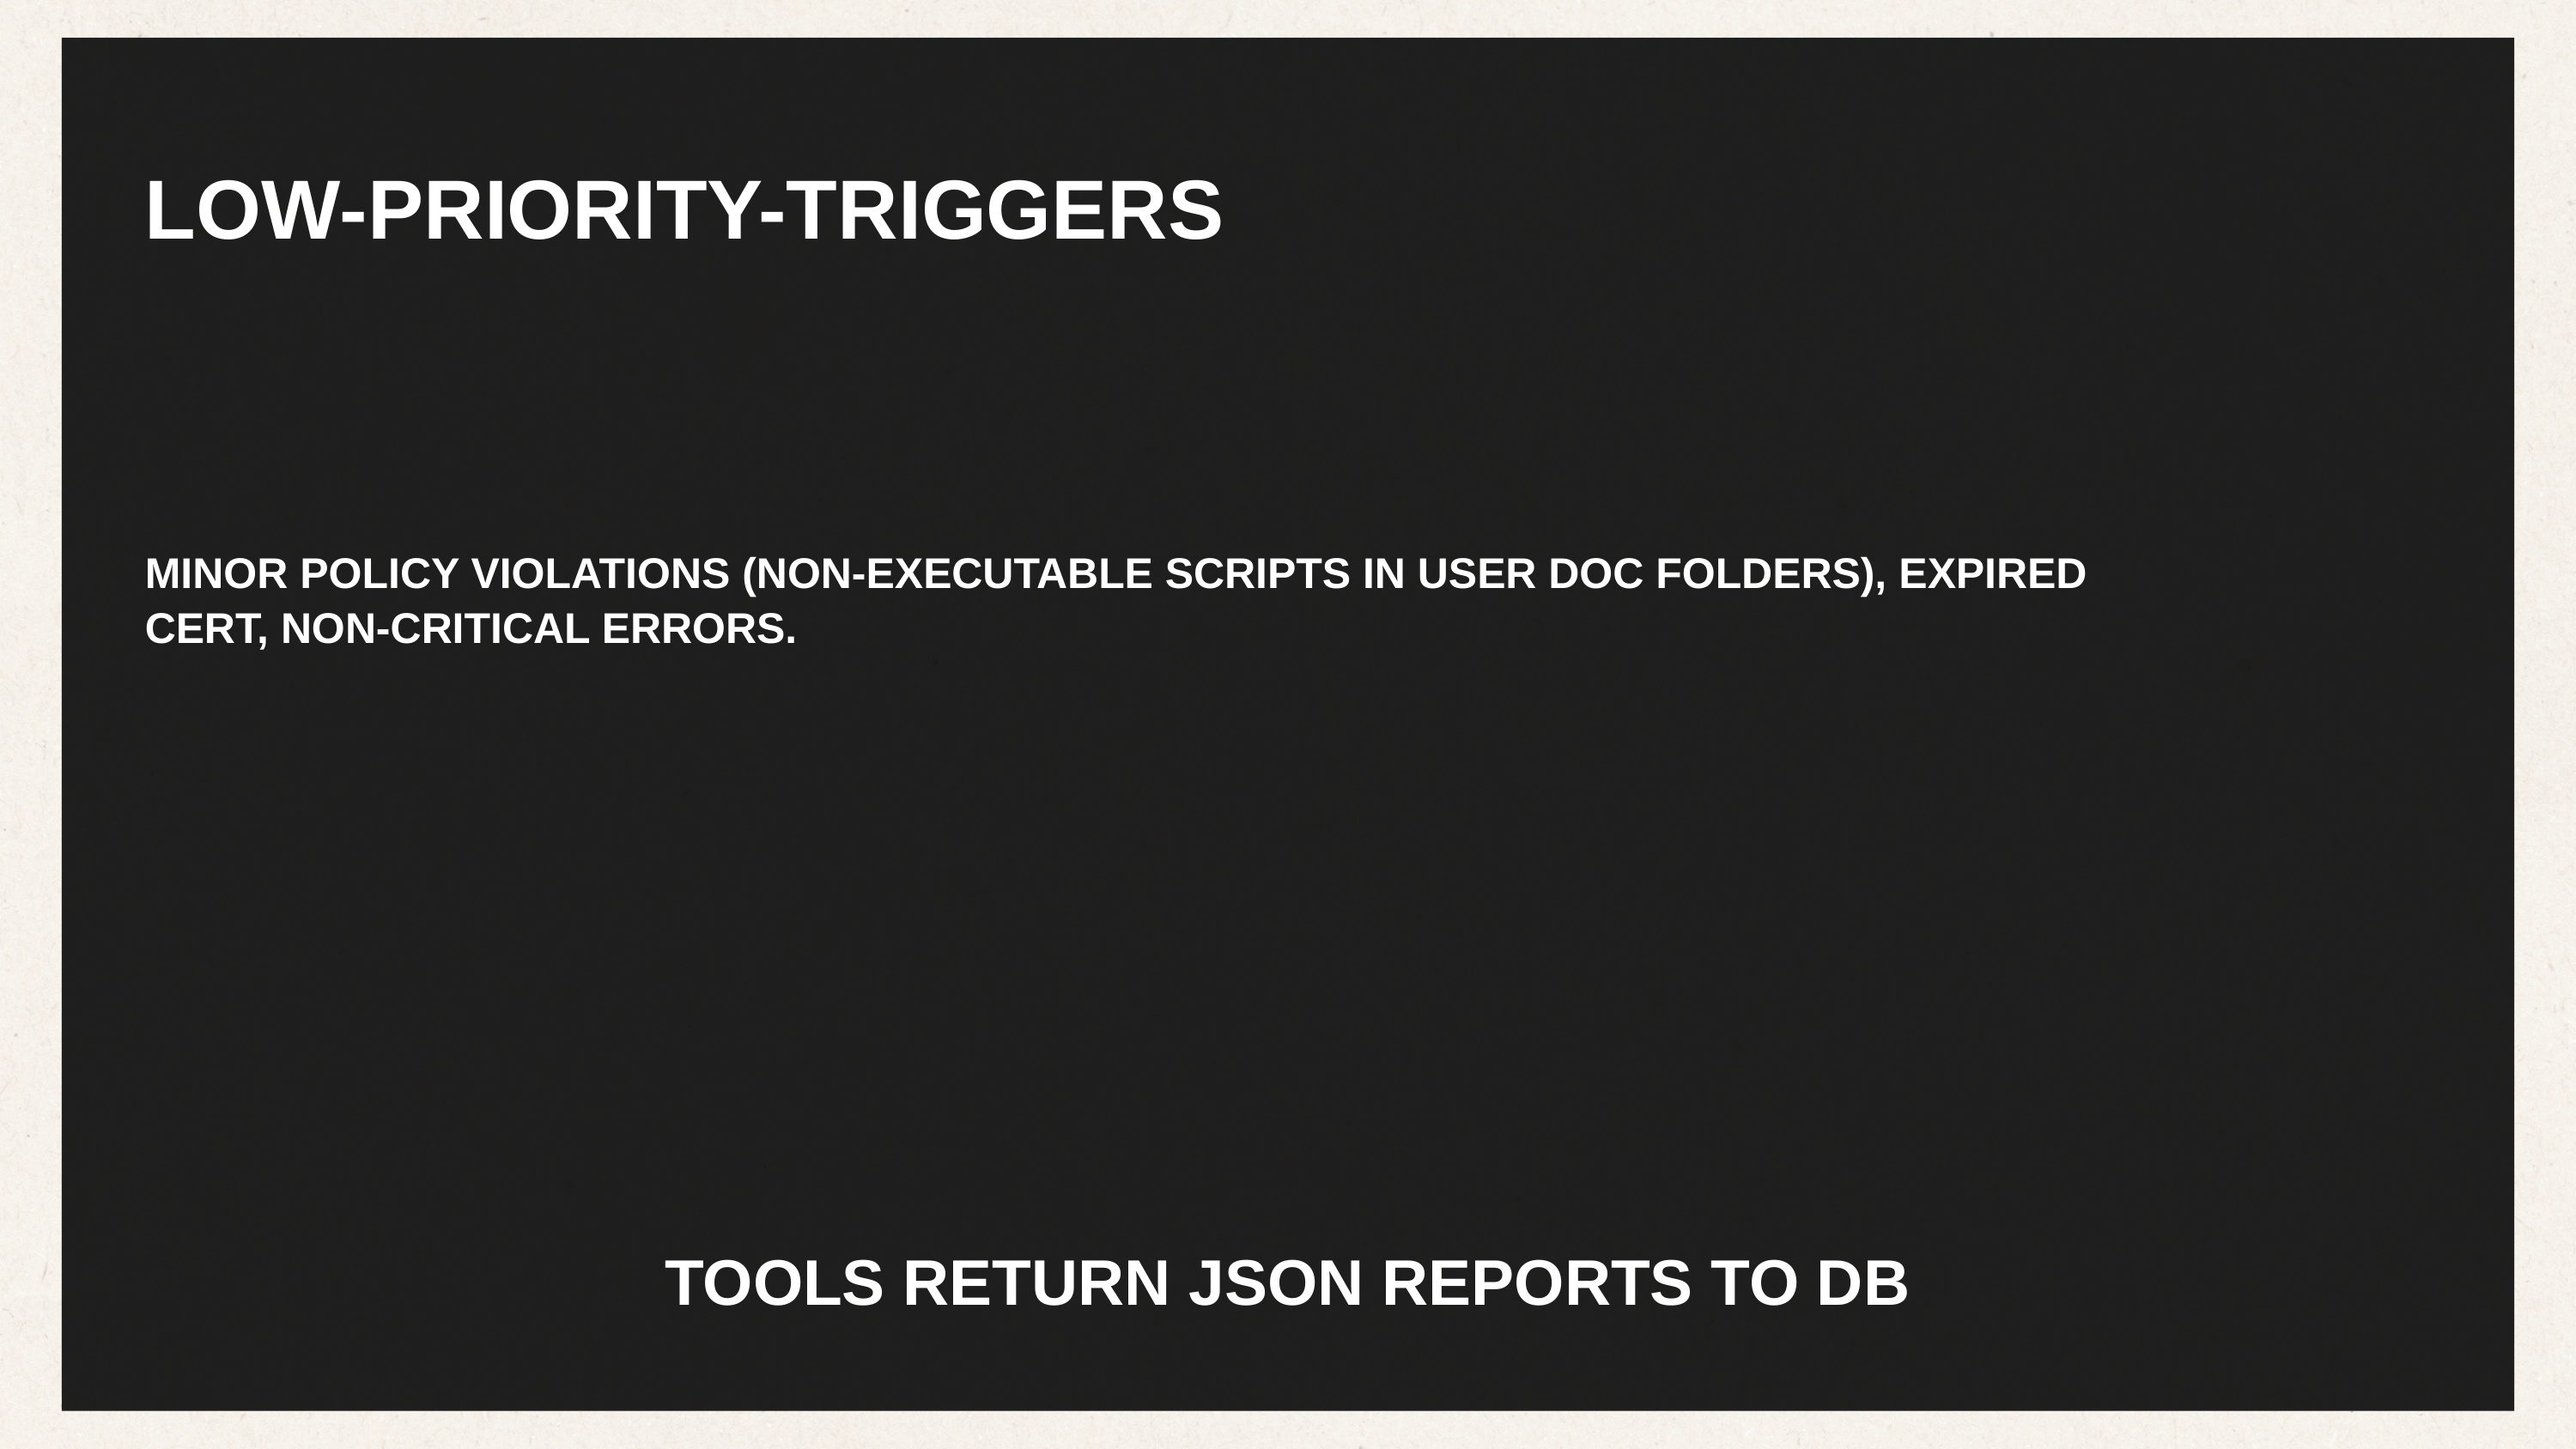

LOW‑PRIORITY-TRIGGERS
19/10
MINOR POLICY VIOLATIONS (NON-EXECUTABLE SCRIPTS IN USER DOC FOLDERS), EXPIRED CERT, NON-CRITICAL ERRORS.
TOOLS RETURN JSON REPORTS TO DB